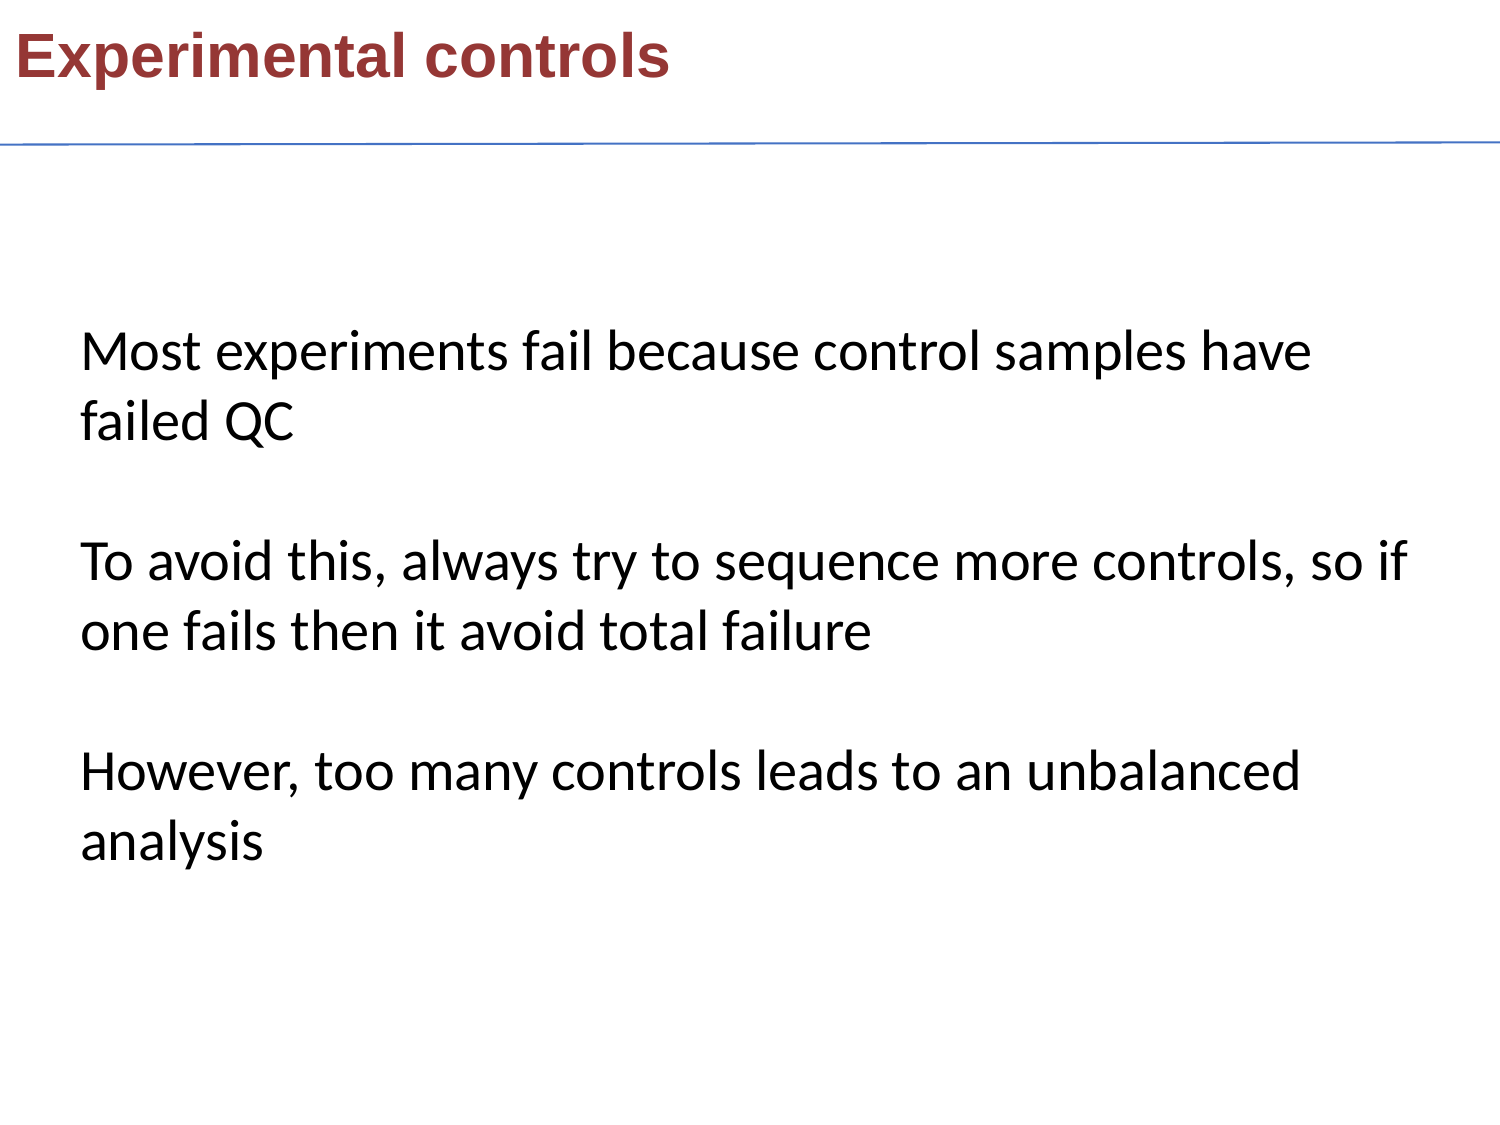

Experimental controls
Most experiments fail because control samples have failed QC

To avoid this, always try to sequence more controls, so if one fails then it avoid total failure

However, too many controls leads to an unbalanced analysis